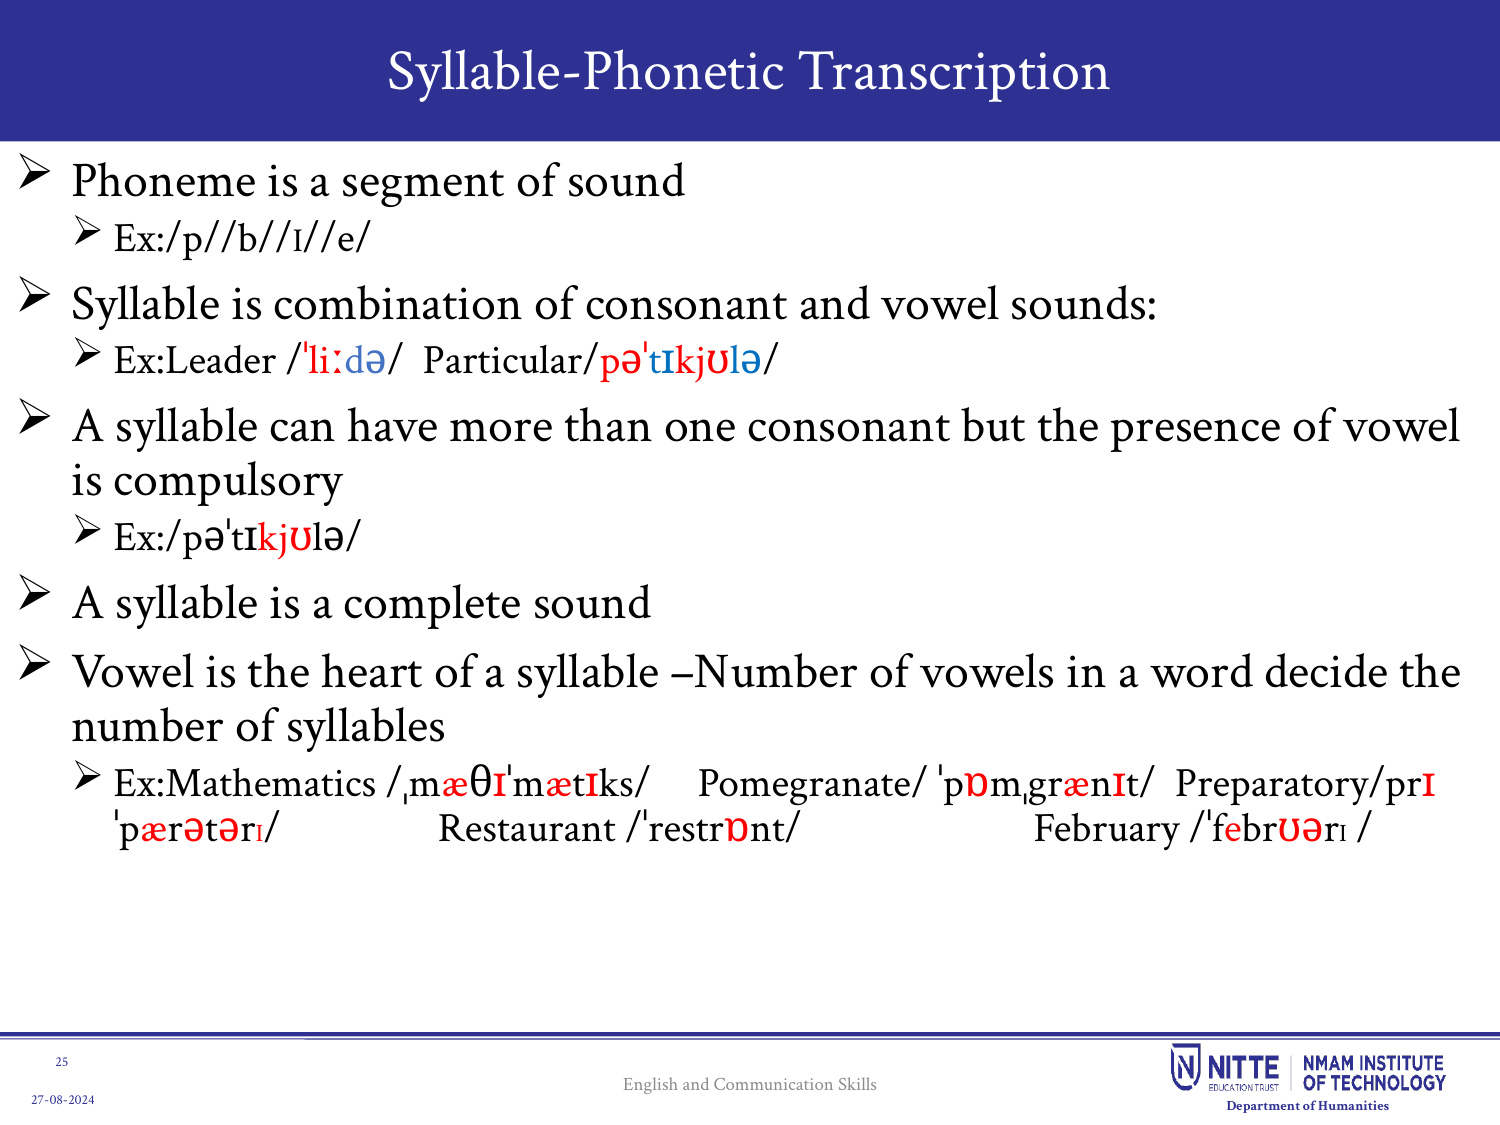

# Syllable-Phonetic Transcription
Phoneme is a segment of sound
Ex:/p//b//I//e/
Syllable is combination of consonant and vowel sounds:
Ex:Leader /ˈliːdə/  Particular/pəˈtɪkjʊlə/
A syllable can have more than one consonant but the presence of vowel is compulsory
Ex:/pəˈtɪkjʊlə/
A syllable is a complete sound
Vowel is the heart of a syllable –Number of vowels in a word decide the number of syllables
Ex:Mathematics /ˌmæθɪˈmætɪks/     Pomegranate/ ˈpɒmˌgrænɪt/  Preparatory/prɪˈpærətərI/                 Restaurant /ˈrestrɒnt/                         February /ˈfebrʊərI /

English and Communication Skills